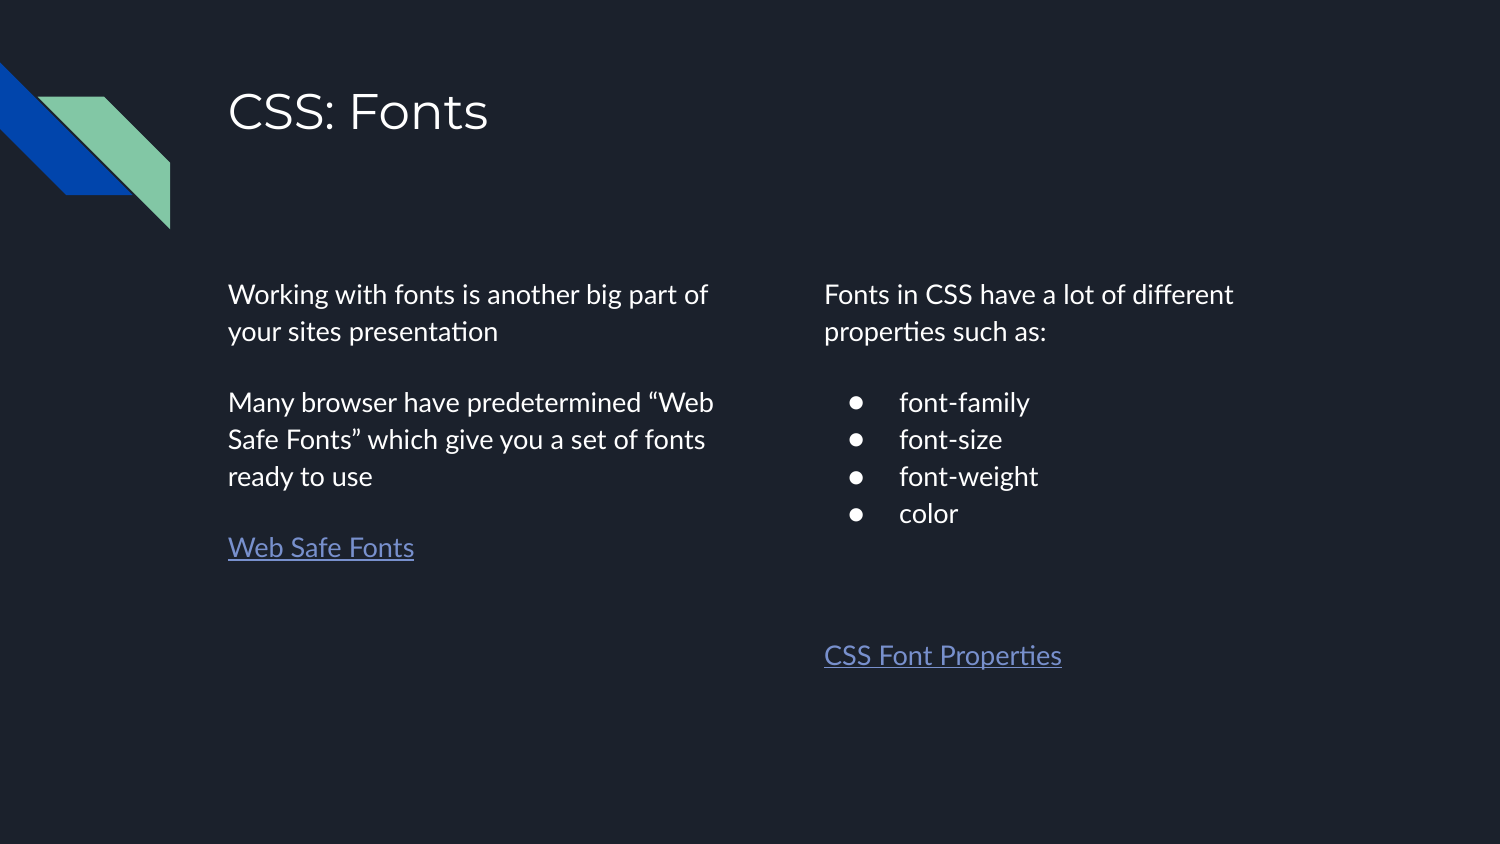

# CSS: Fonts
Working with fonts is another big part of your sites presentation
Many browser have predetermined “Web Safe Fonts” which give you a set of fonts ready to use
Web Safe Fonts
Fonts in CSS have a lot of different properties such as:
font-family
font-size
font-weight
color

CSS Font Properties